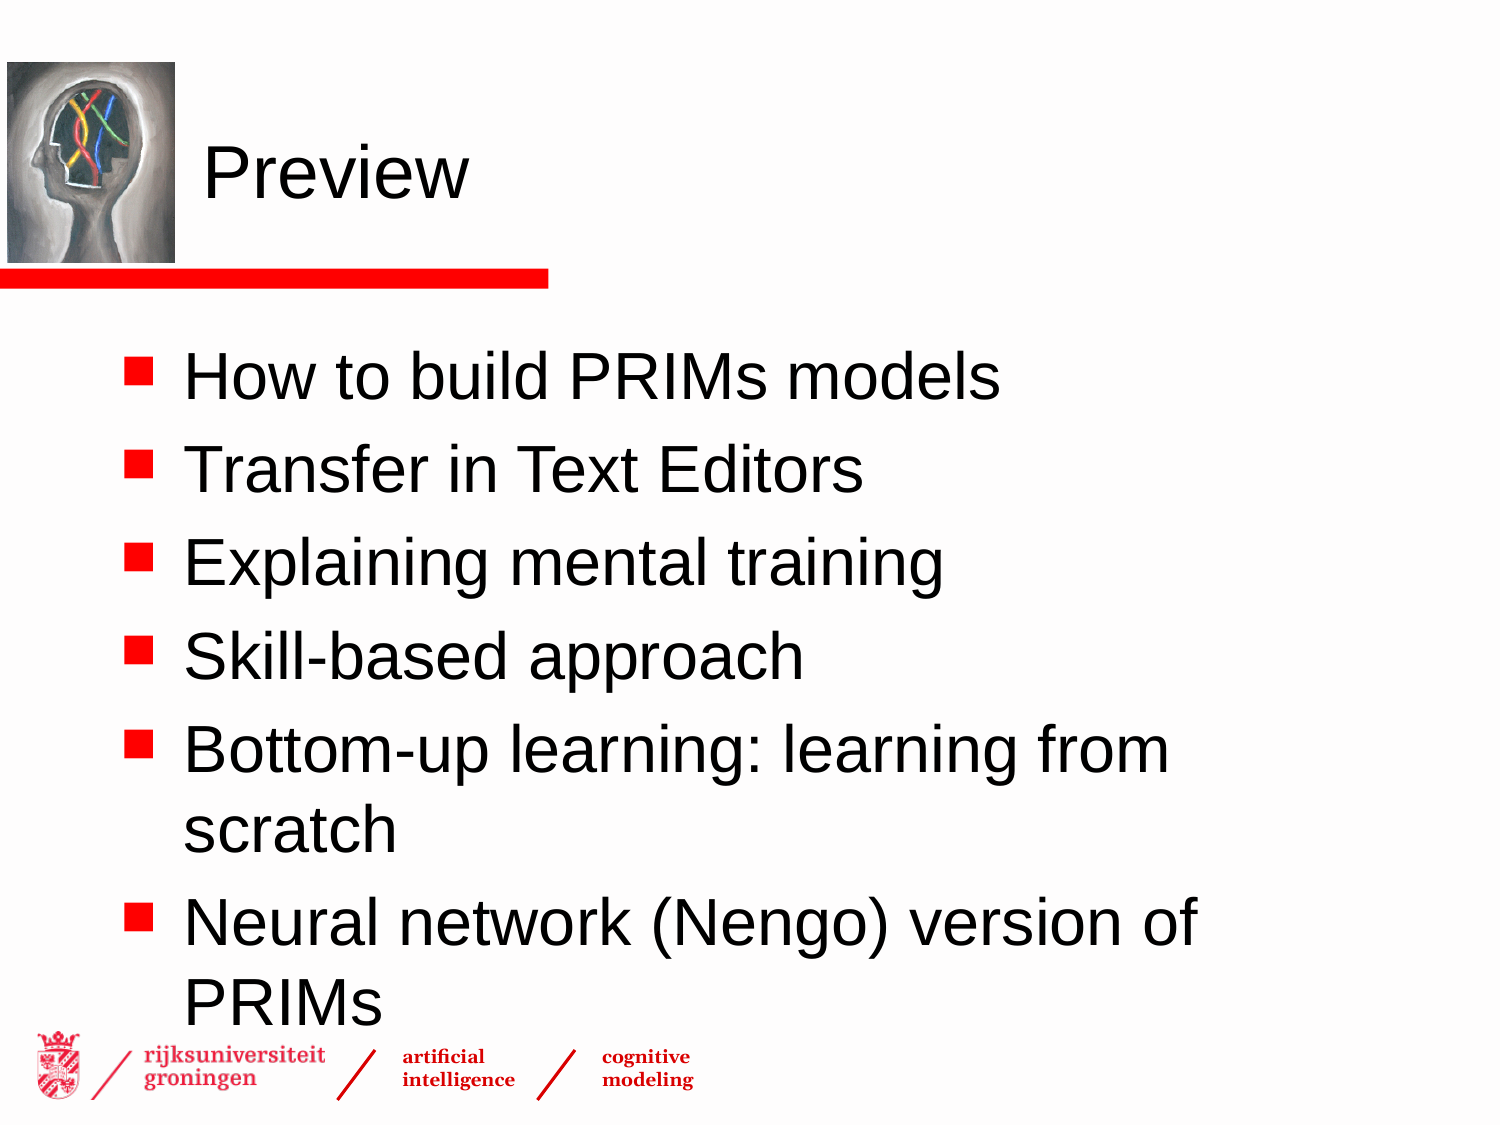

# Preview
How to build PRIMs models
Transfer in Text Editors
Explaining mental training
Skill-based approach
Bottom-up learning: learning from scratch
Neural network (Nengo) version of PRIMs